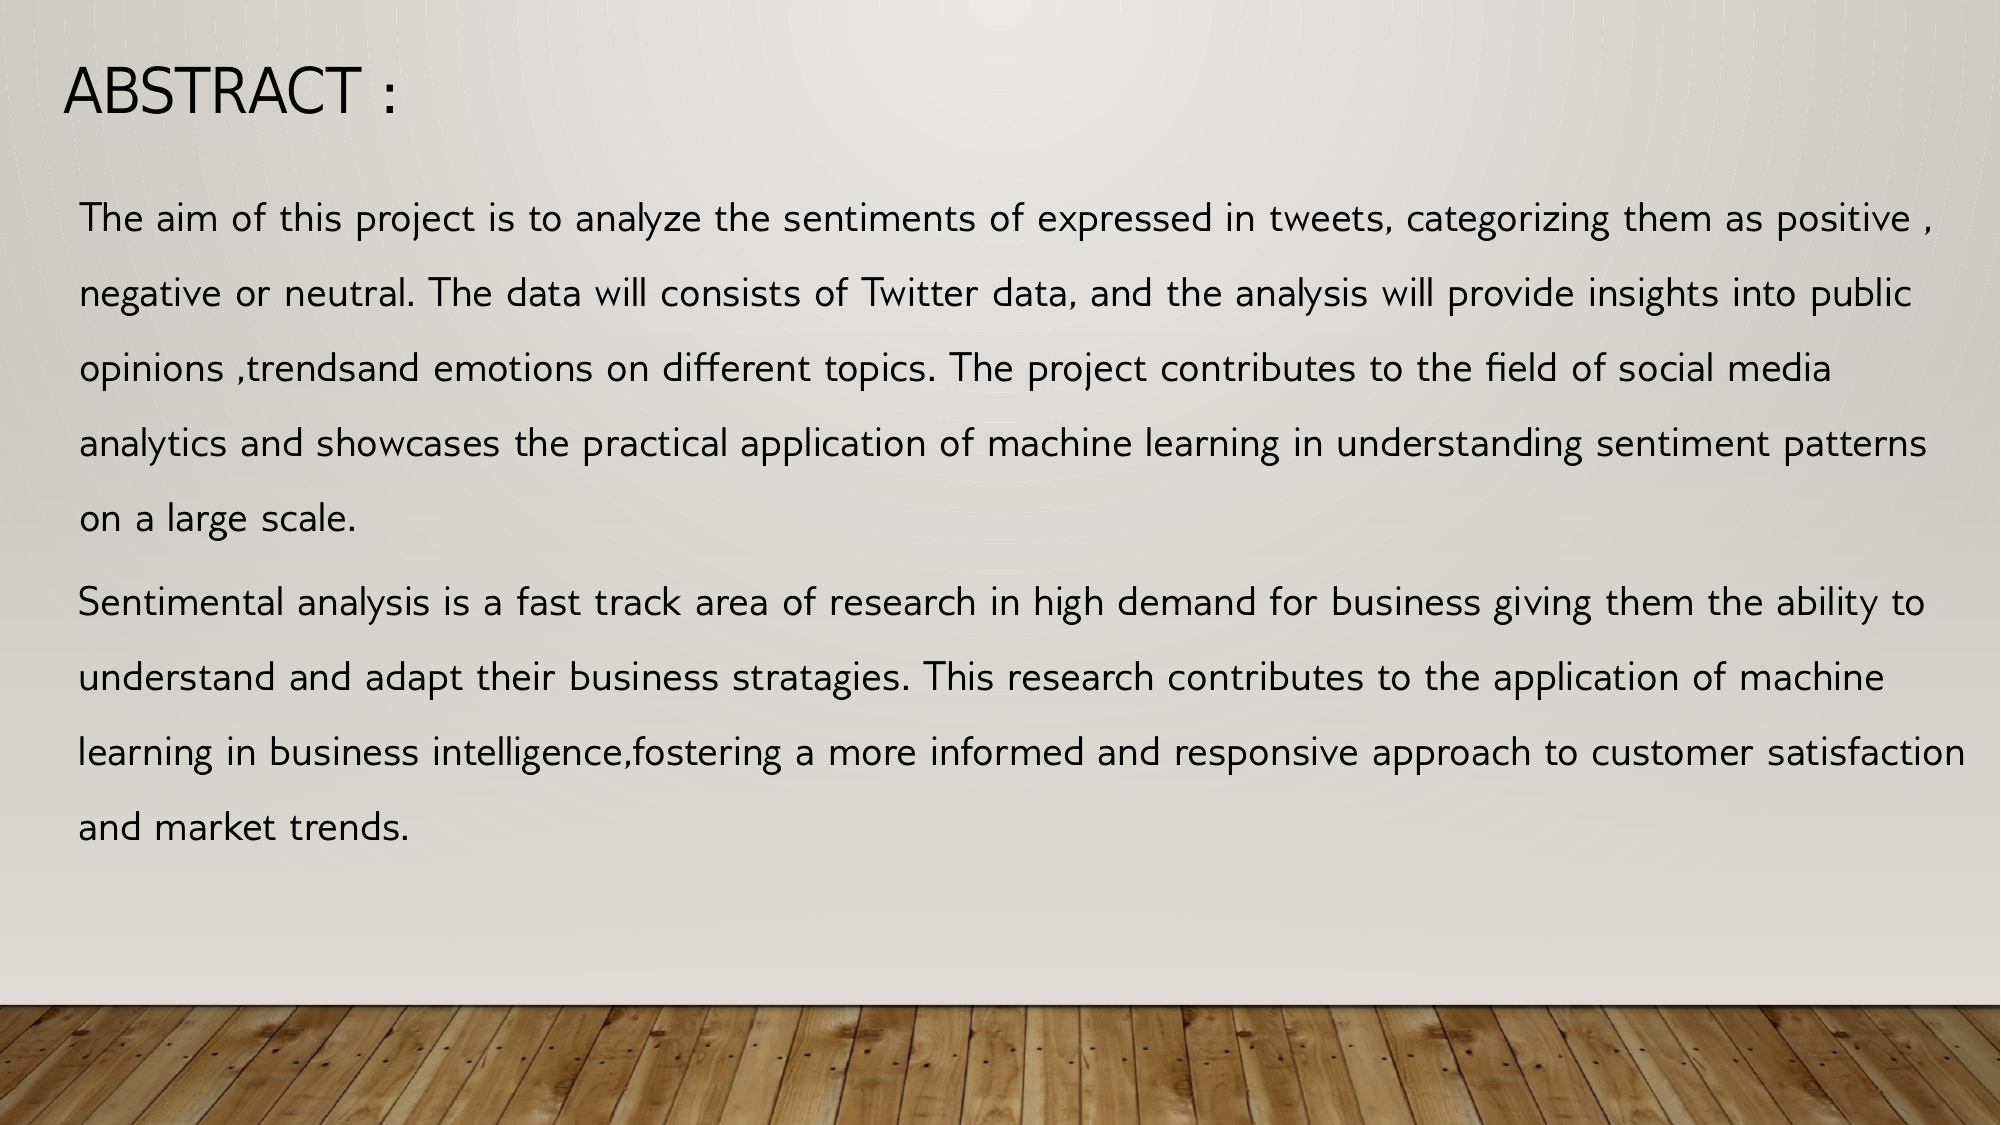

ABSTRACT :
The aim of this project is to analyze the sentiments of expressed in tweets, categorizing them as positive , negative or neutral. The data will consists of Twitter data, and the analysis will provide insights into public opinions ,trendsand emotions on different topics. The project contributes to the field of social media analytics and showcases the practical application of machine learning in understanding sentiment patterns on a large scale.
Sentimental analysis is a fast track area of research in high demand for business giving them the ability to understand and adapt their business stratagies. This research contributes to the application of machine learning in business intelligence,fostering a more informed and responsive approach to customer satisfaction and market trends.